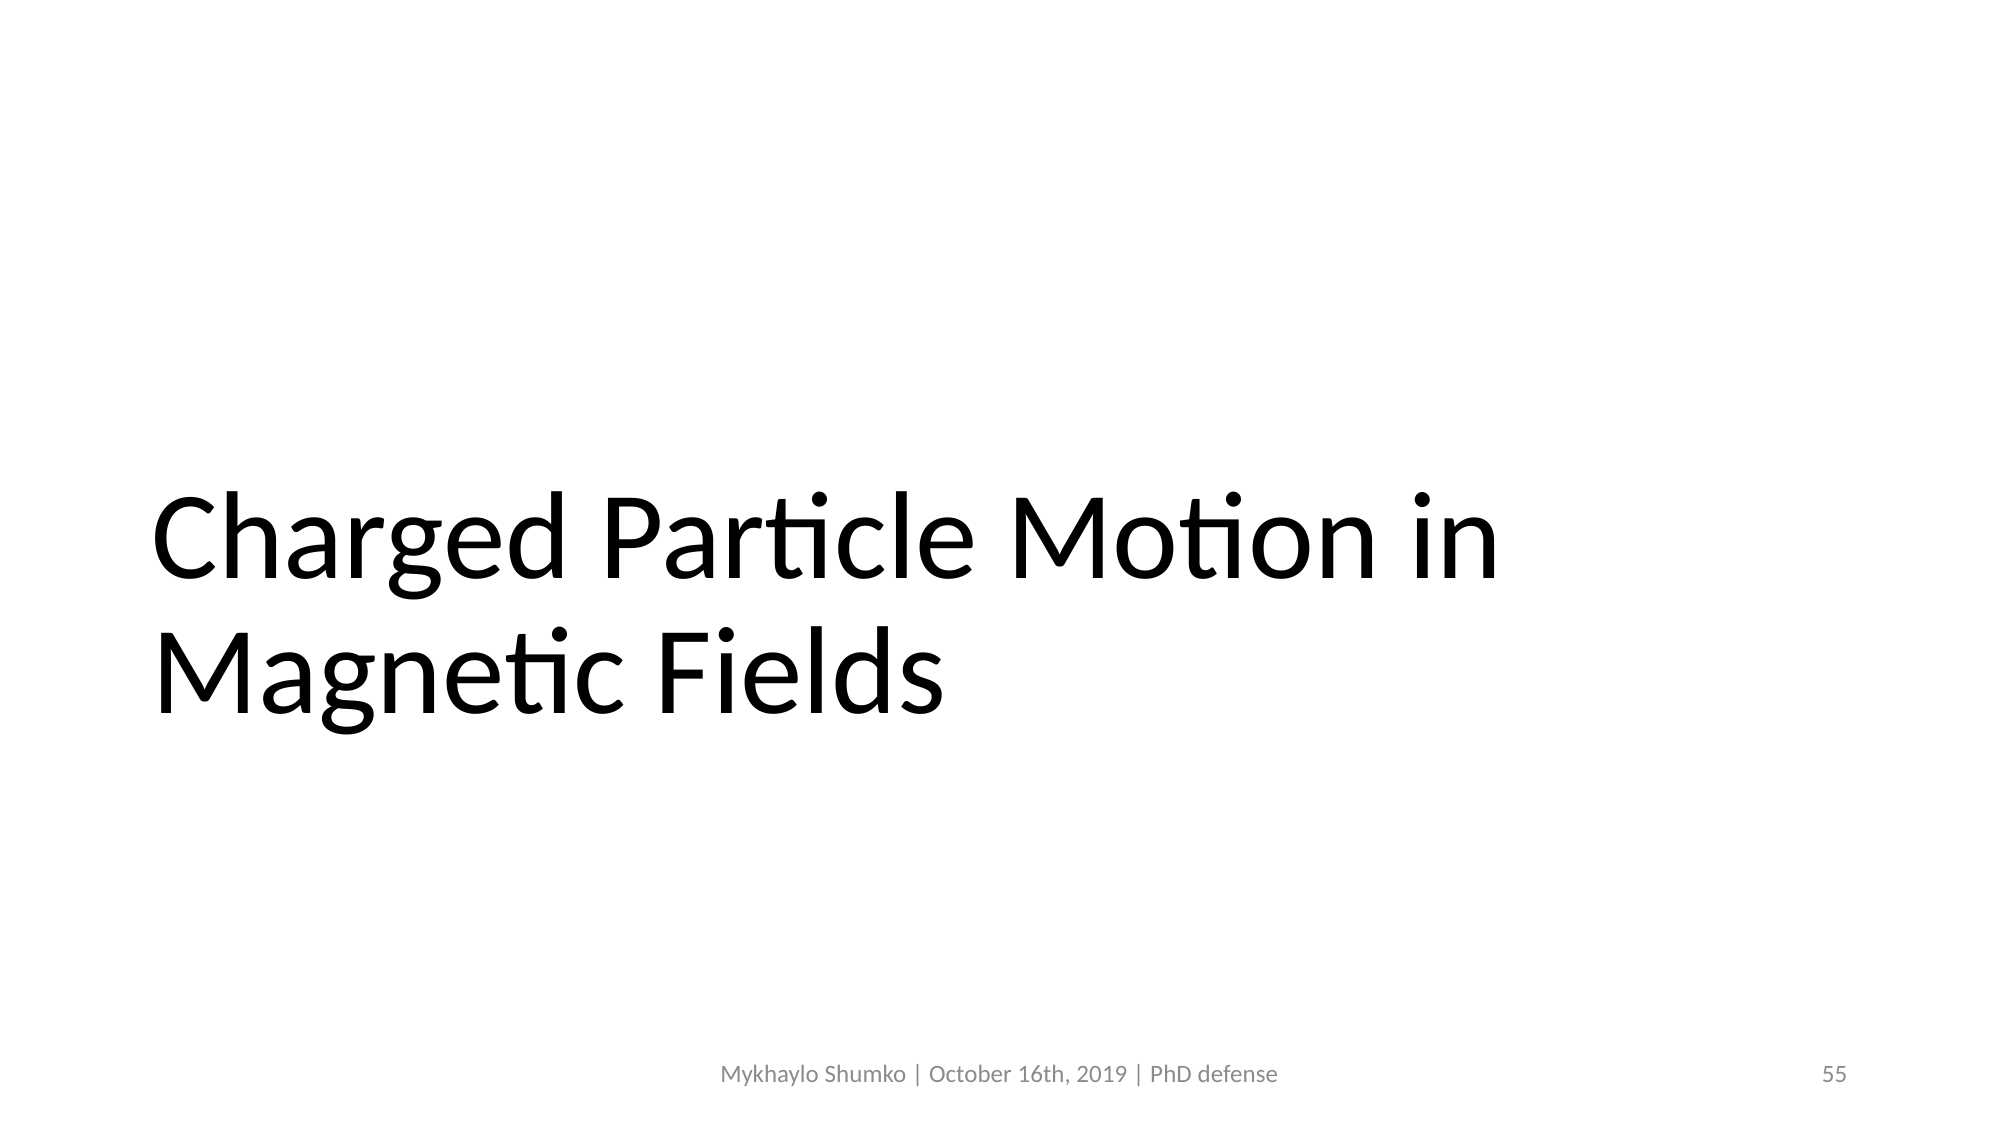

# Charged Particle Motion in Magnetic Fields

Mykhaylo Shumko | October 16th, 2019 | PhD defense
55